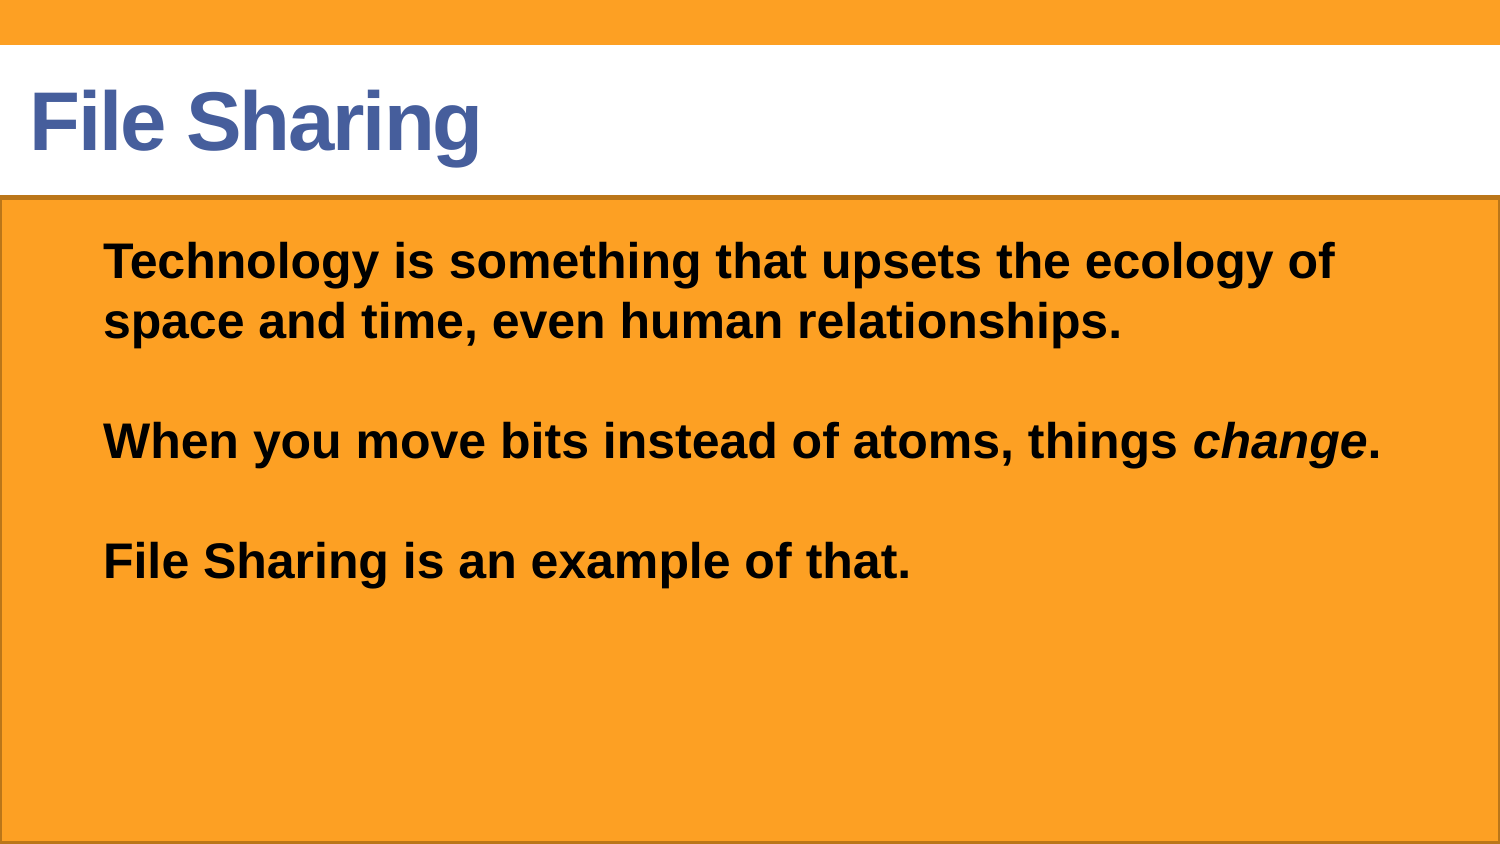

# File Sharing

Technology is something that upsets the ecology of space and time, even human relationships.

When you move bits instead of atoms, things change.

File Sharing is an example of that.